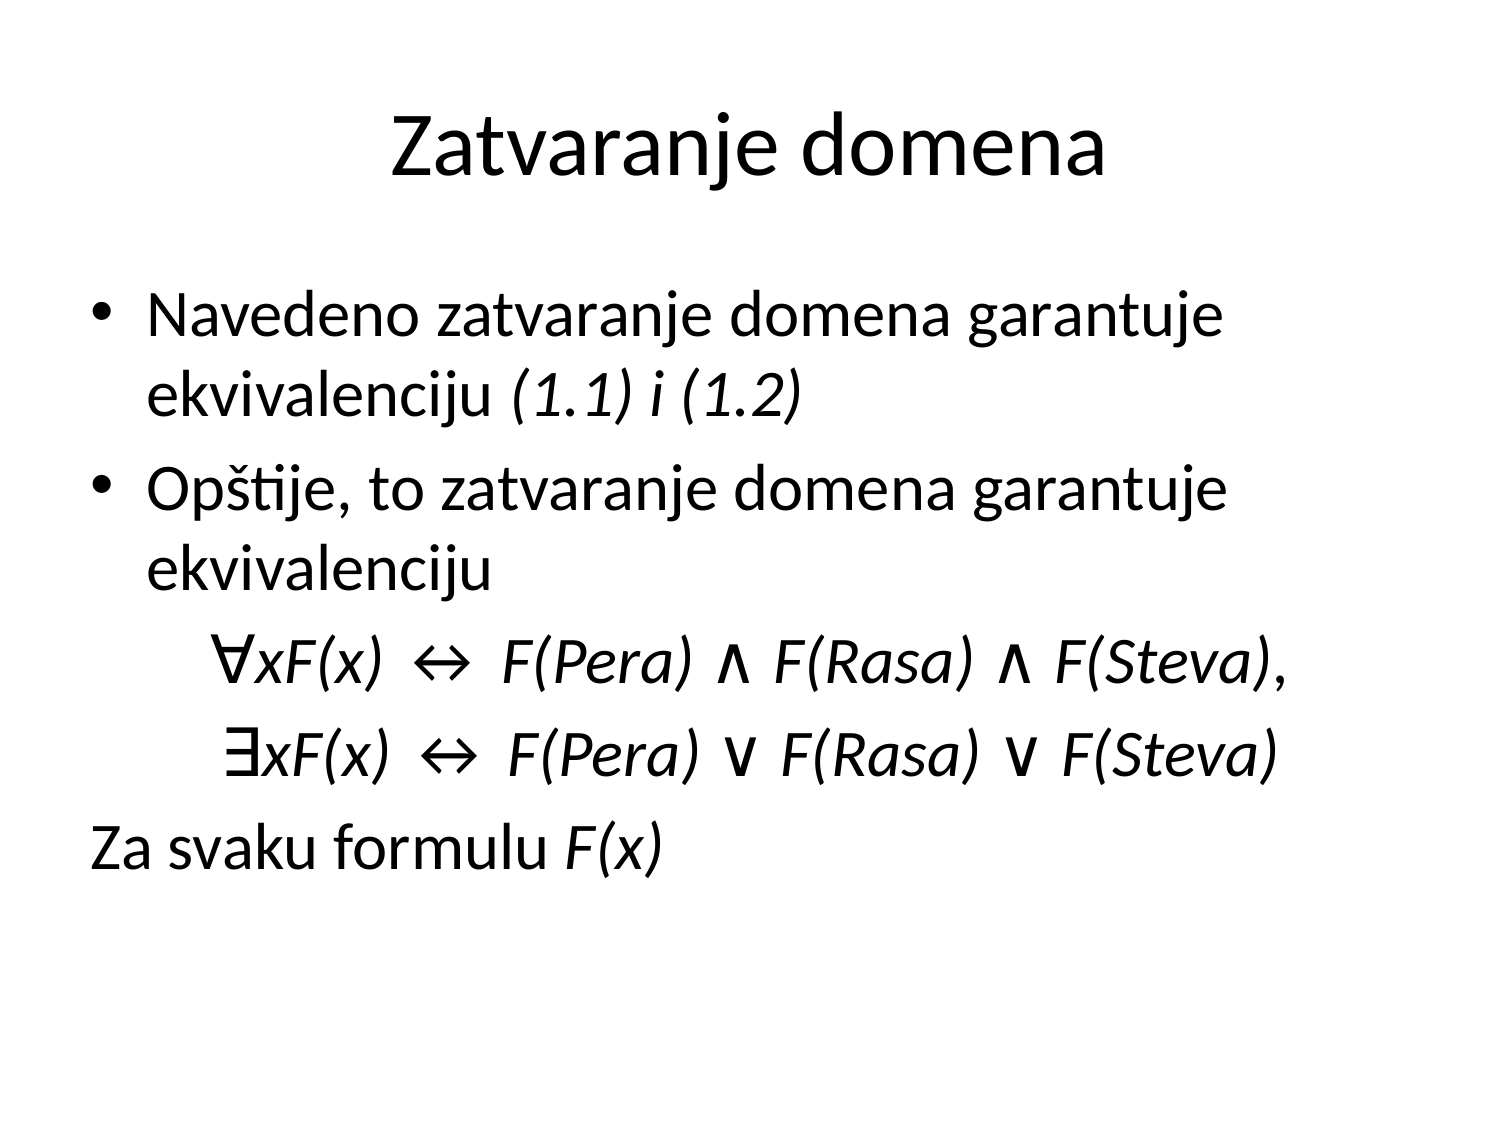

# Zatvaranje domena
Navedeno zatvaranje domena garantuje ekvivalenciju (1.1) i (1.2)
Opštije, to zatvaranje domena garantuje ekvivalenciju
∀xF(x) ↔ F(Pera) ∧ F(Rasa) ∧ F(Steva),
∃xF(x) ↔ F(Pera) ∨ F(Rasa) ∨ F(Steva)
Za svaku formulu F(x)